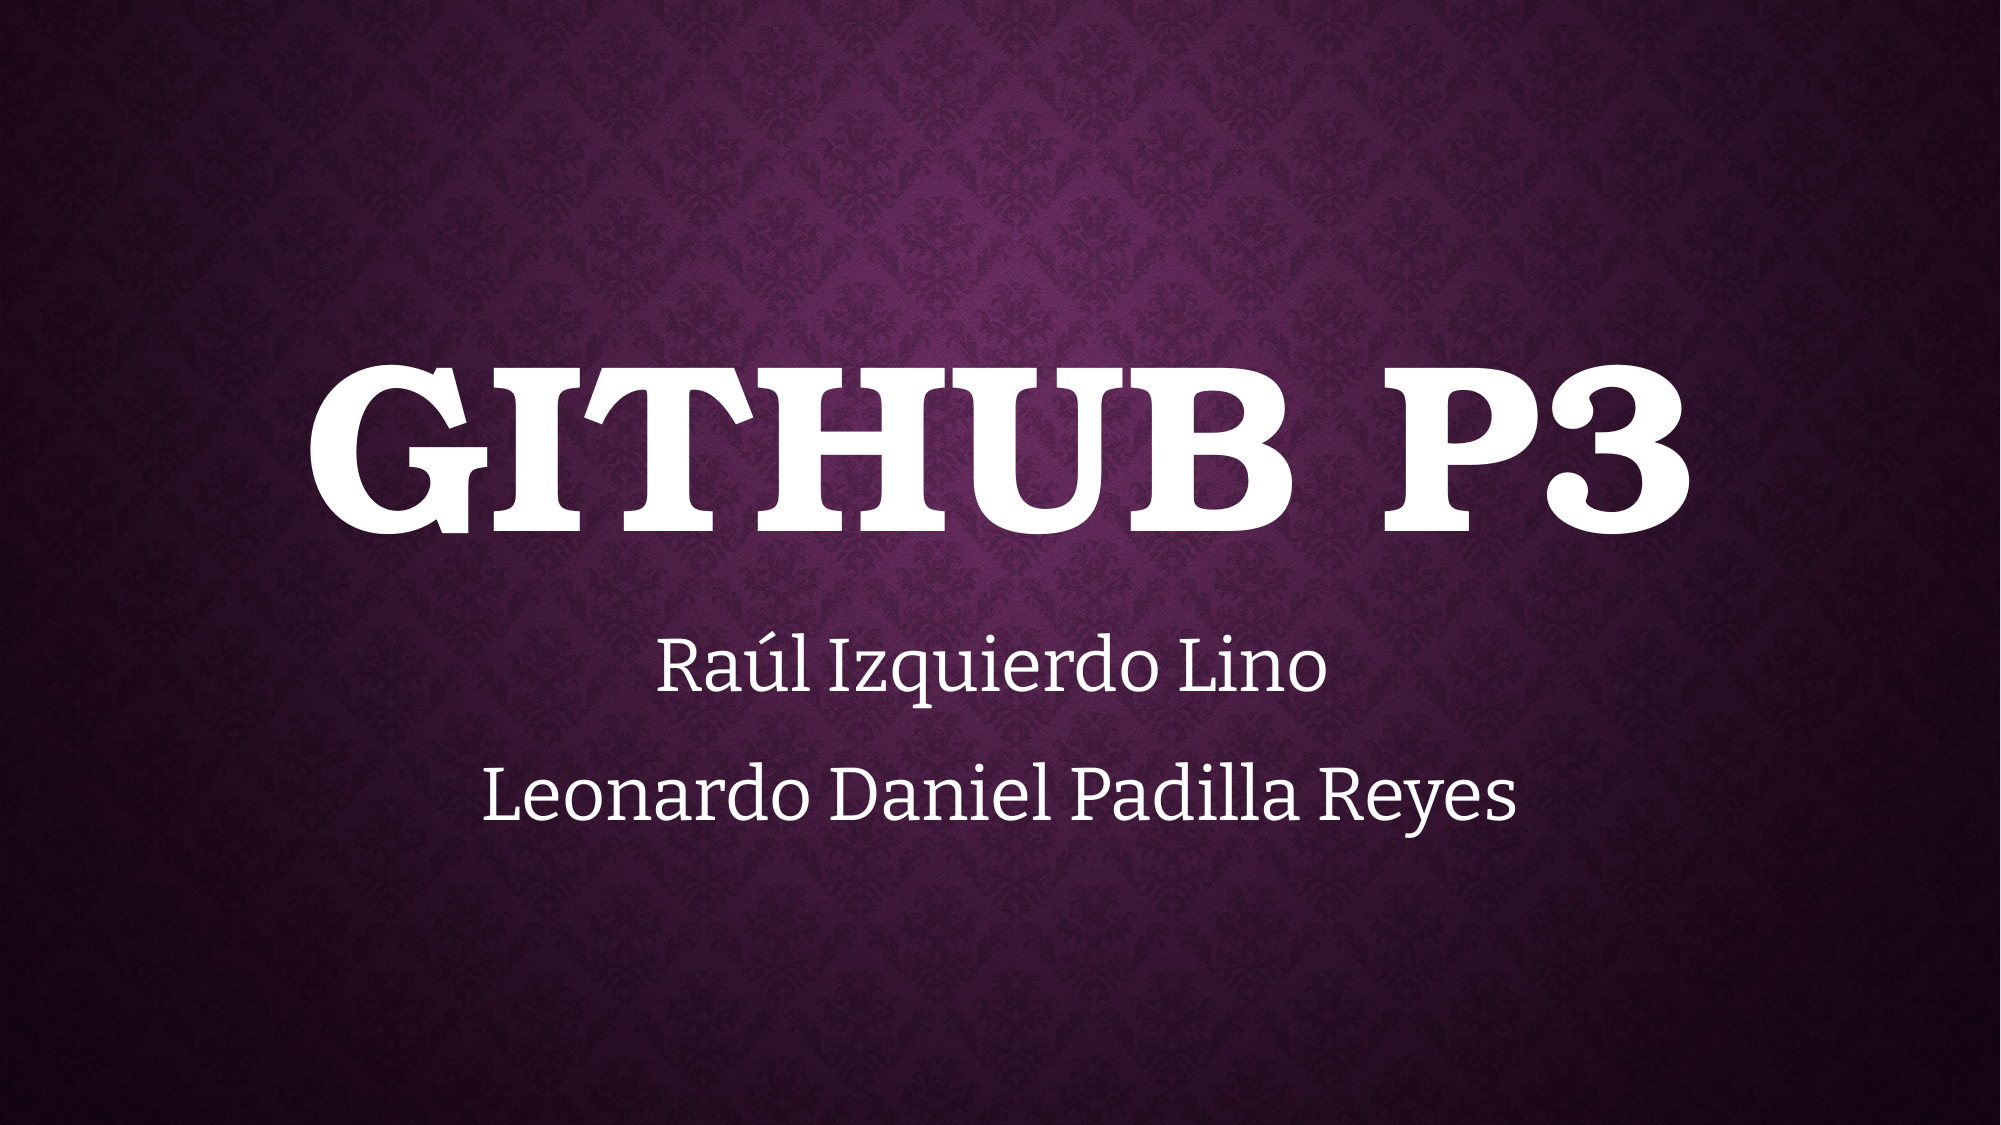

# GitHub P3
Raúl Izquierdo Lino
Leonardo Daniel Padilla Reyes